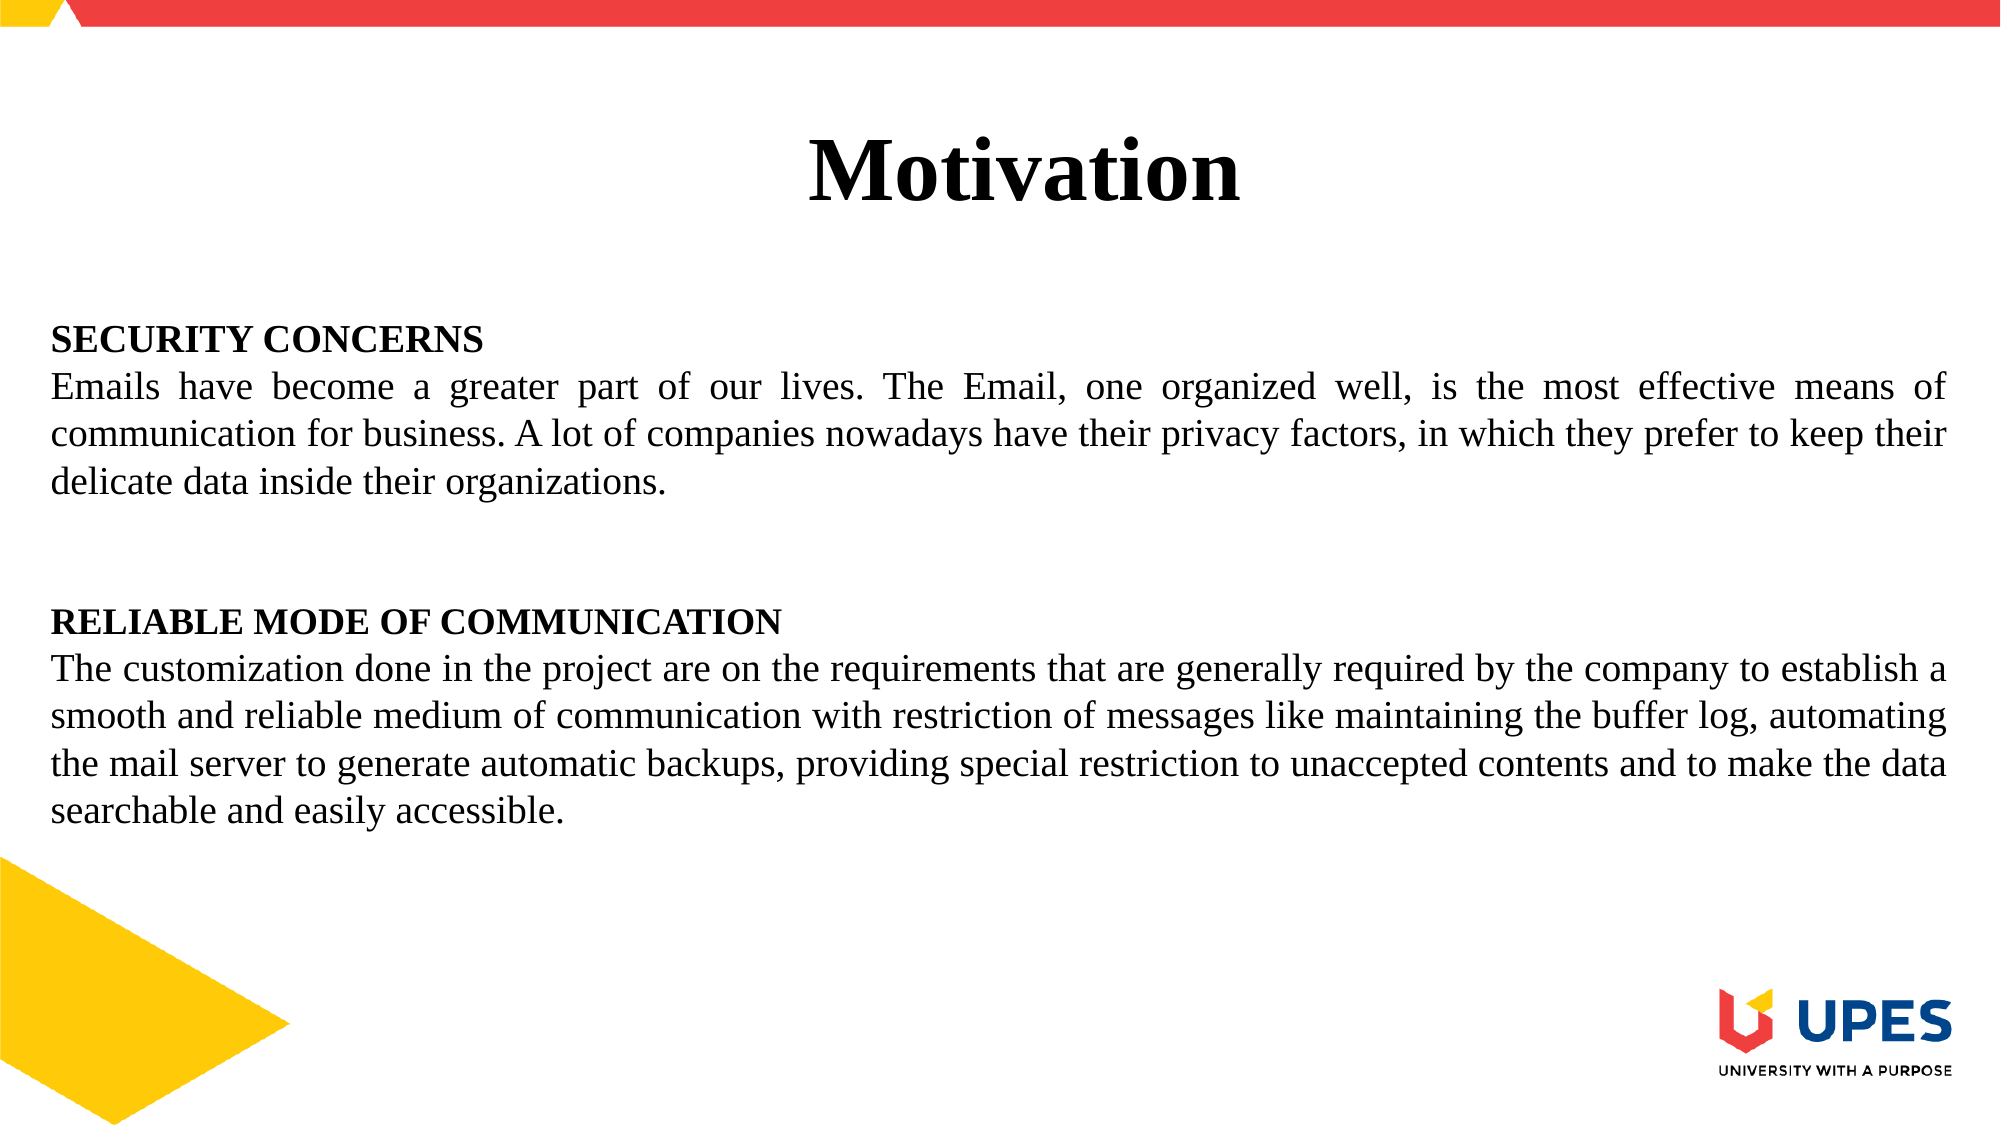

# Motivation
SECURITY CONCERNS
Emails have become a greater part of our lives. The Email, one organized well, is the most effective means of communication for business. A lot of companies nowadays have their privacy factors, in which they prefer to keep their delicate data inside their organizations.

RELIABLE MODE OF COMMUNICATION
The customization done in the project are on the requirements that are generally required by the company to establish a smooth and reliable medium of communication with restriction of messages like maintaining the buffer log, automating the mail server to generate automatic backups, providing special restriction to unaccepted contents and to make the data searchable and easily accessible.